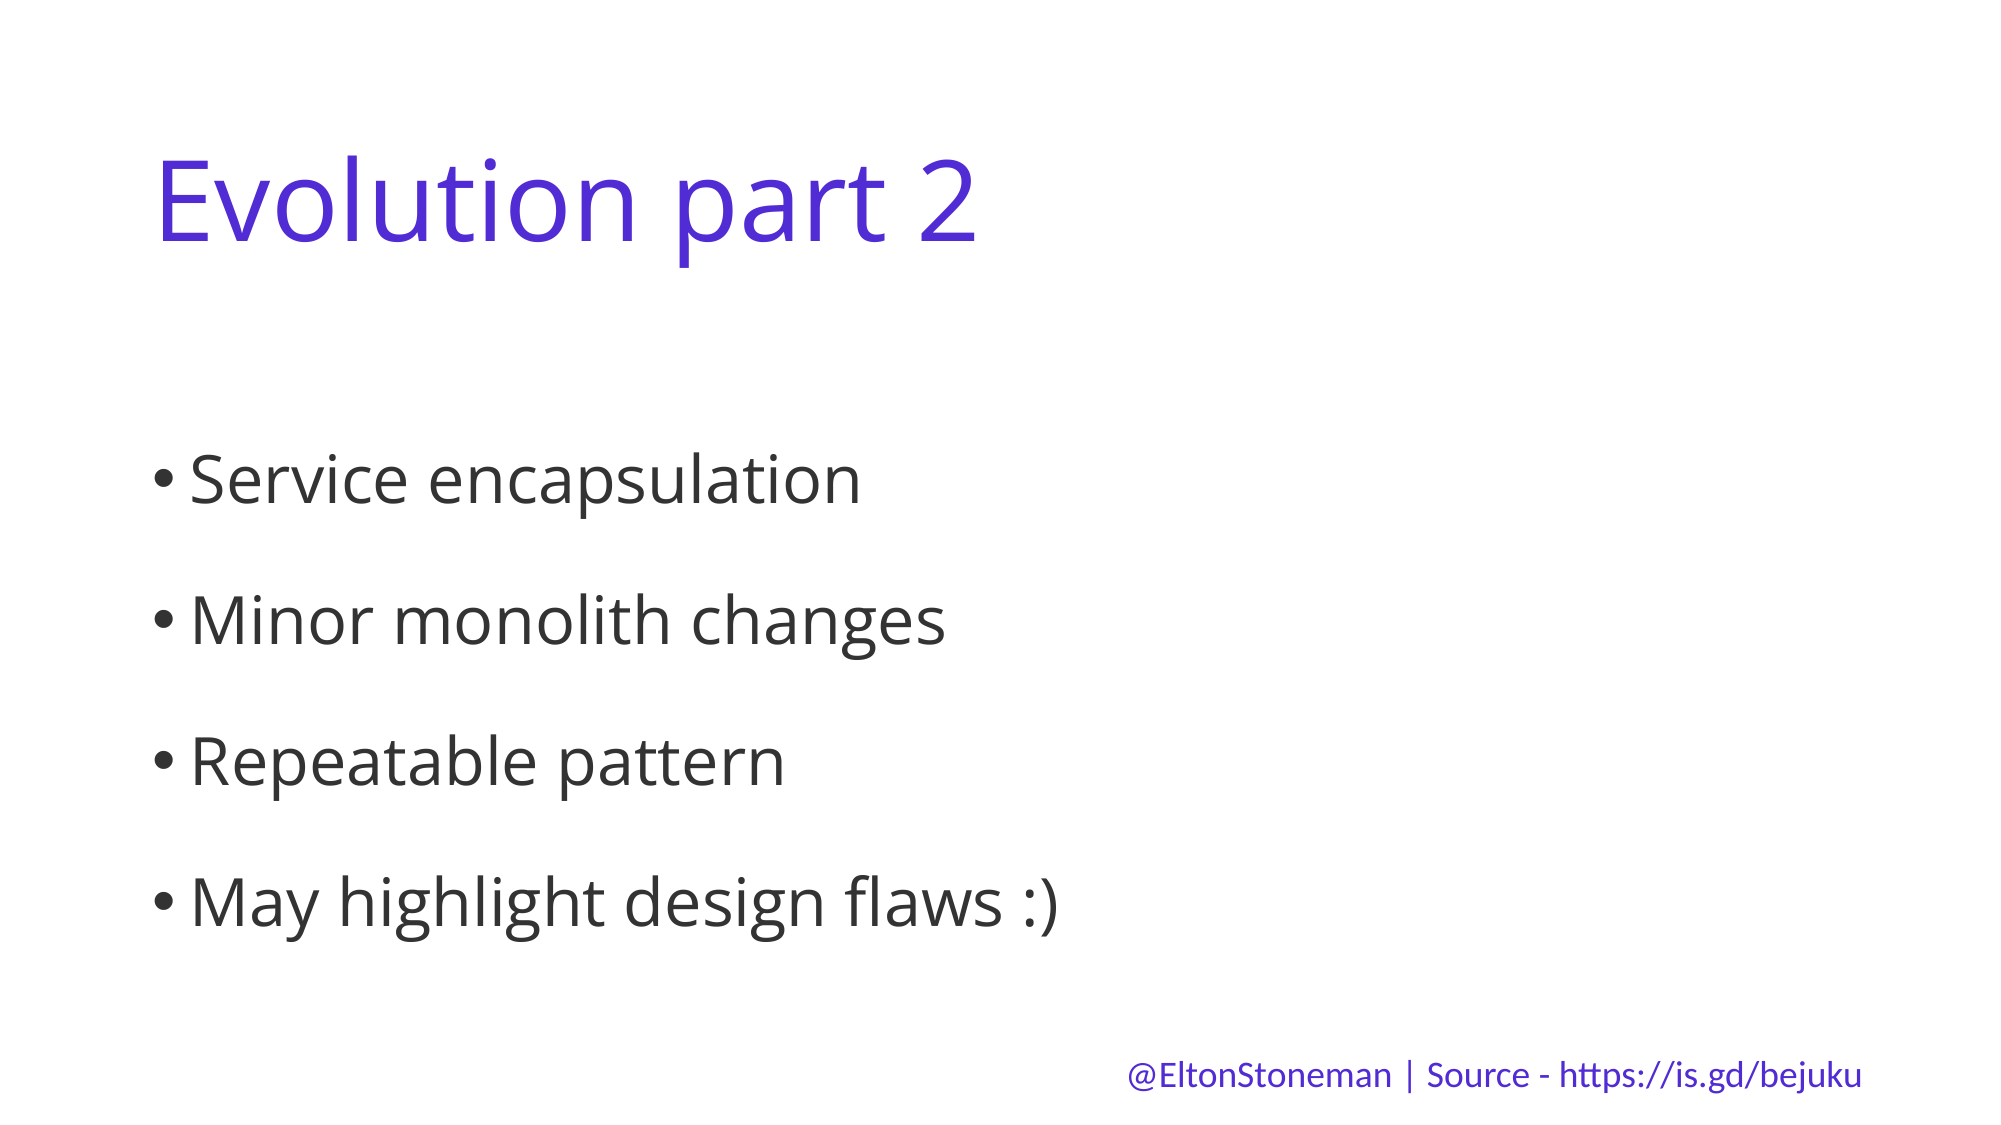

# Evolution part 2
Service encapsulation
Minor monolith changes
Repeatable pattern
May highlight design flaws :)